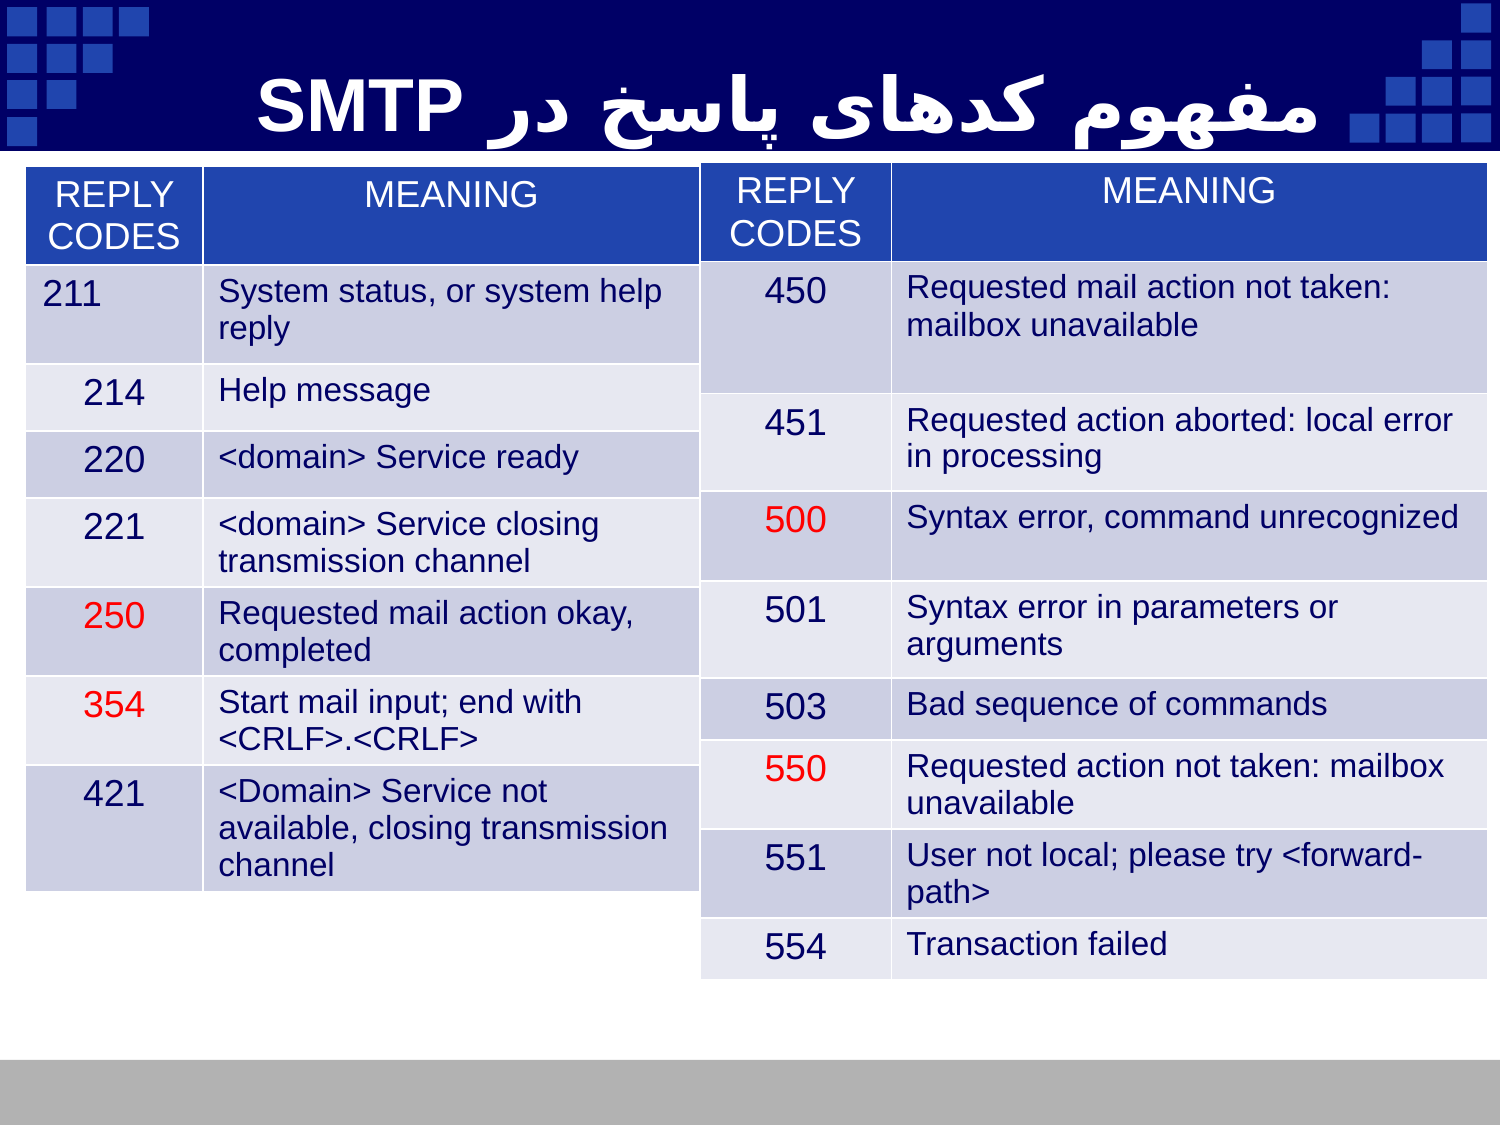

# مفهوم کدهای پاسخ در SMTP
| REPLY CODES | MEANING |
| --- | --- |
| 450 | Requested mail action not taken: mailbox unavailable |
| 451 | Requested action aborted: local error in processing |
| 500 | Syntax error, command unrecognized |
| 501 | Syntax error in parameters or arguments |
| 503 | Bad sequence of commands |
| 550 | Requested action not taken: mailbox unavailable |
| 551 | User not local; please try <forward-path> |
| 554 | Transaction failed |
| REPLY CODES | MEANING |
| --- | --- |
| 211 | System status, or system help reply |
| 214 | Help message |
| 220 | <domain> Service ready |
| 221 | <domain> Service closing transmission channel |
| 250 | Requested mail action okay, completed |
| 354 | Start mail input; end with <CRLF>.<CRLF> |
| 421 | <Domain> Service not available, closing transmission channel |

34
Company  Logo